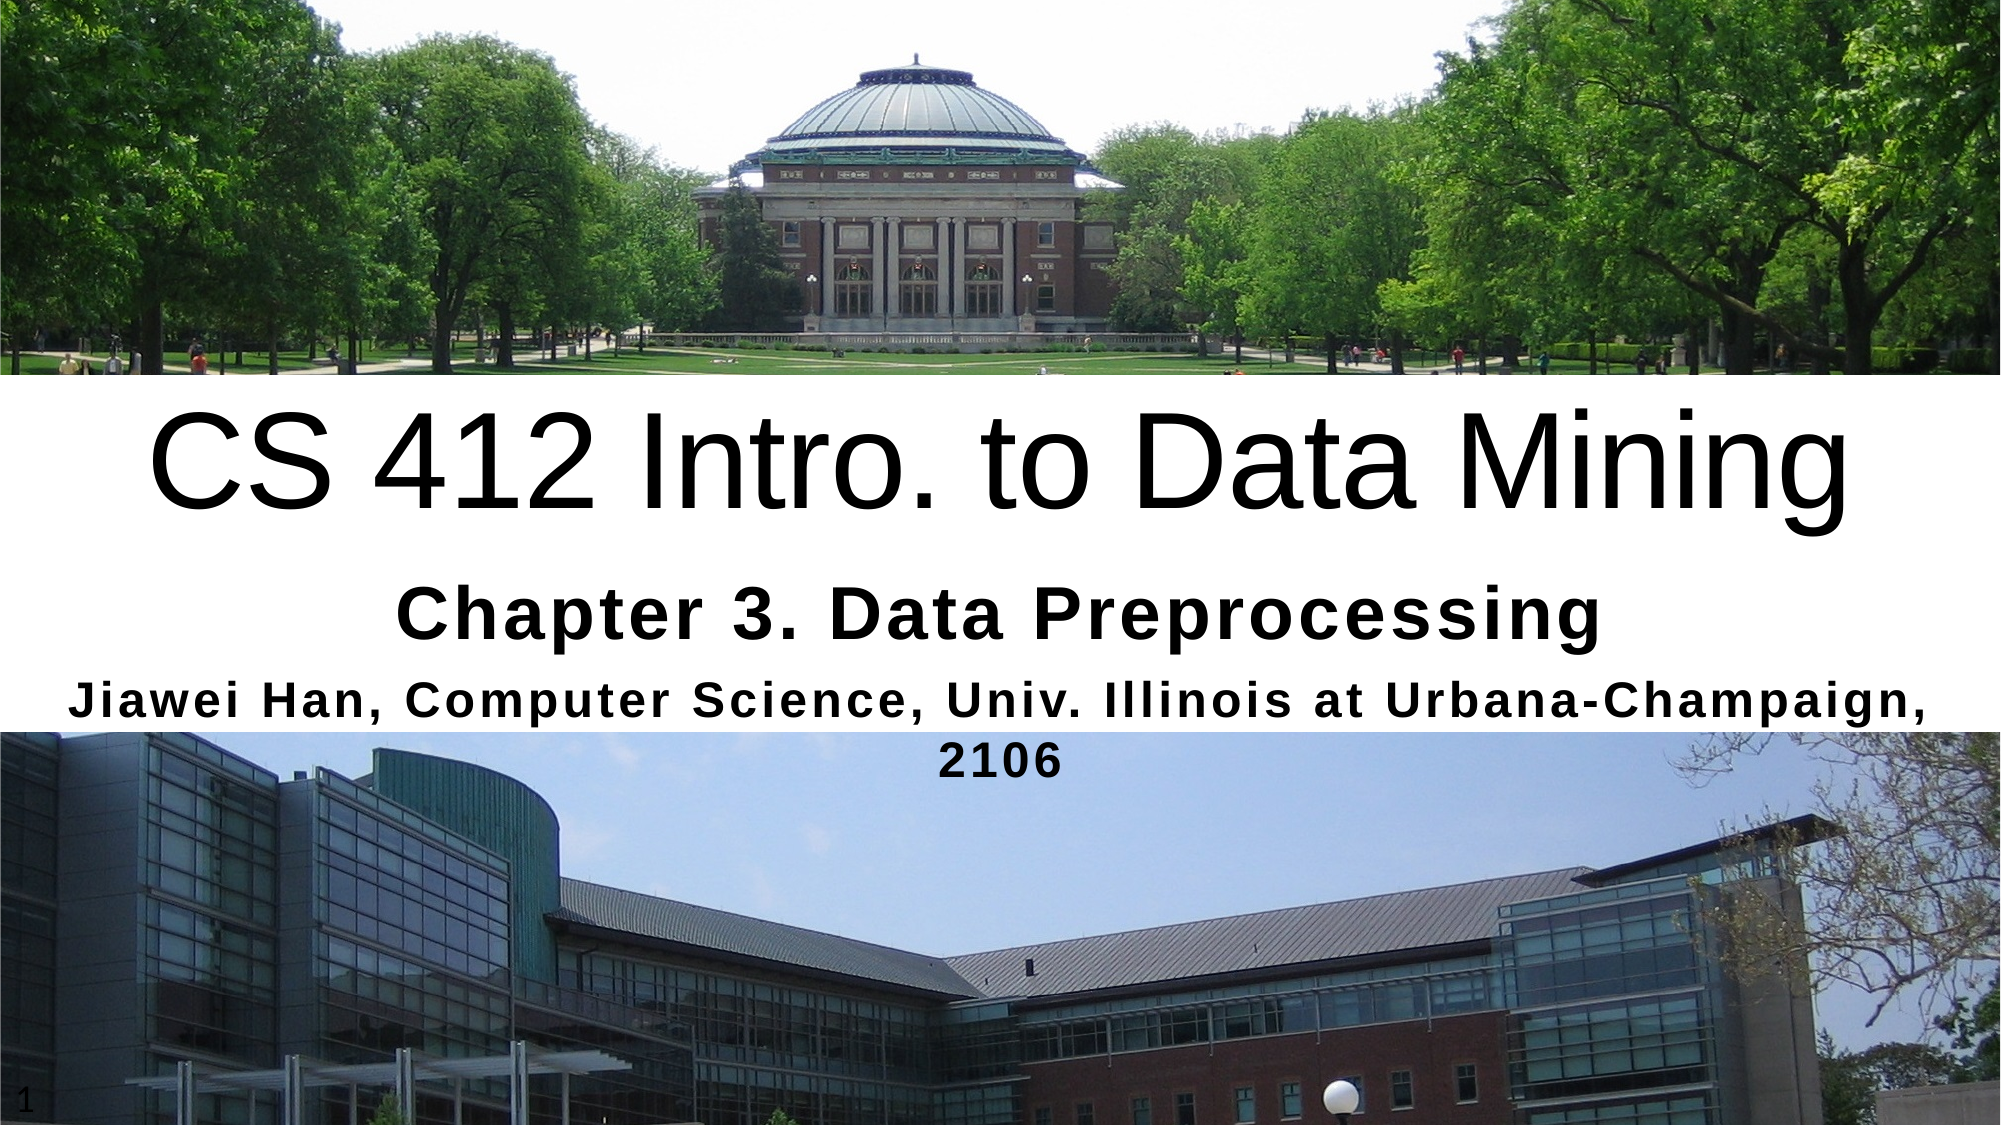

# CS 412 Intro. to Data Mining
Chapter 3. Data Preprocessing
Jiawei Han, Computer Science, Univ. Illinois at Urbana-Champaign, 2106
1